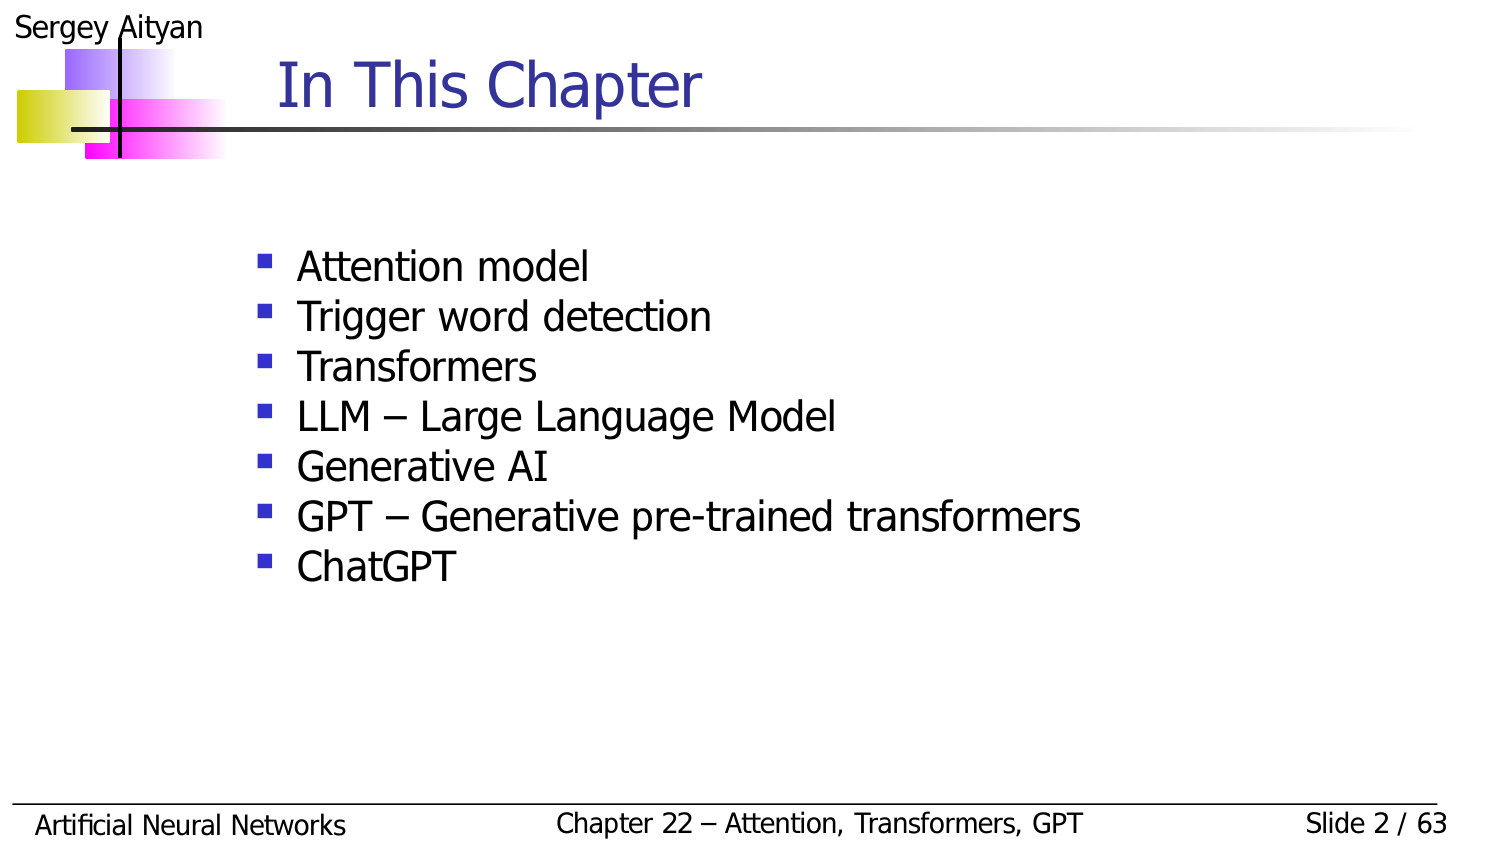

# In This Chapter
Attention model
Trigger word detection
Transformers
LLM – Large Language Model
Generative AI
GPT – Generative pre-trained transformers
ChatGPT